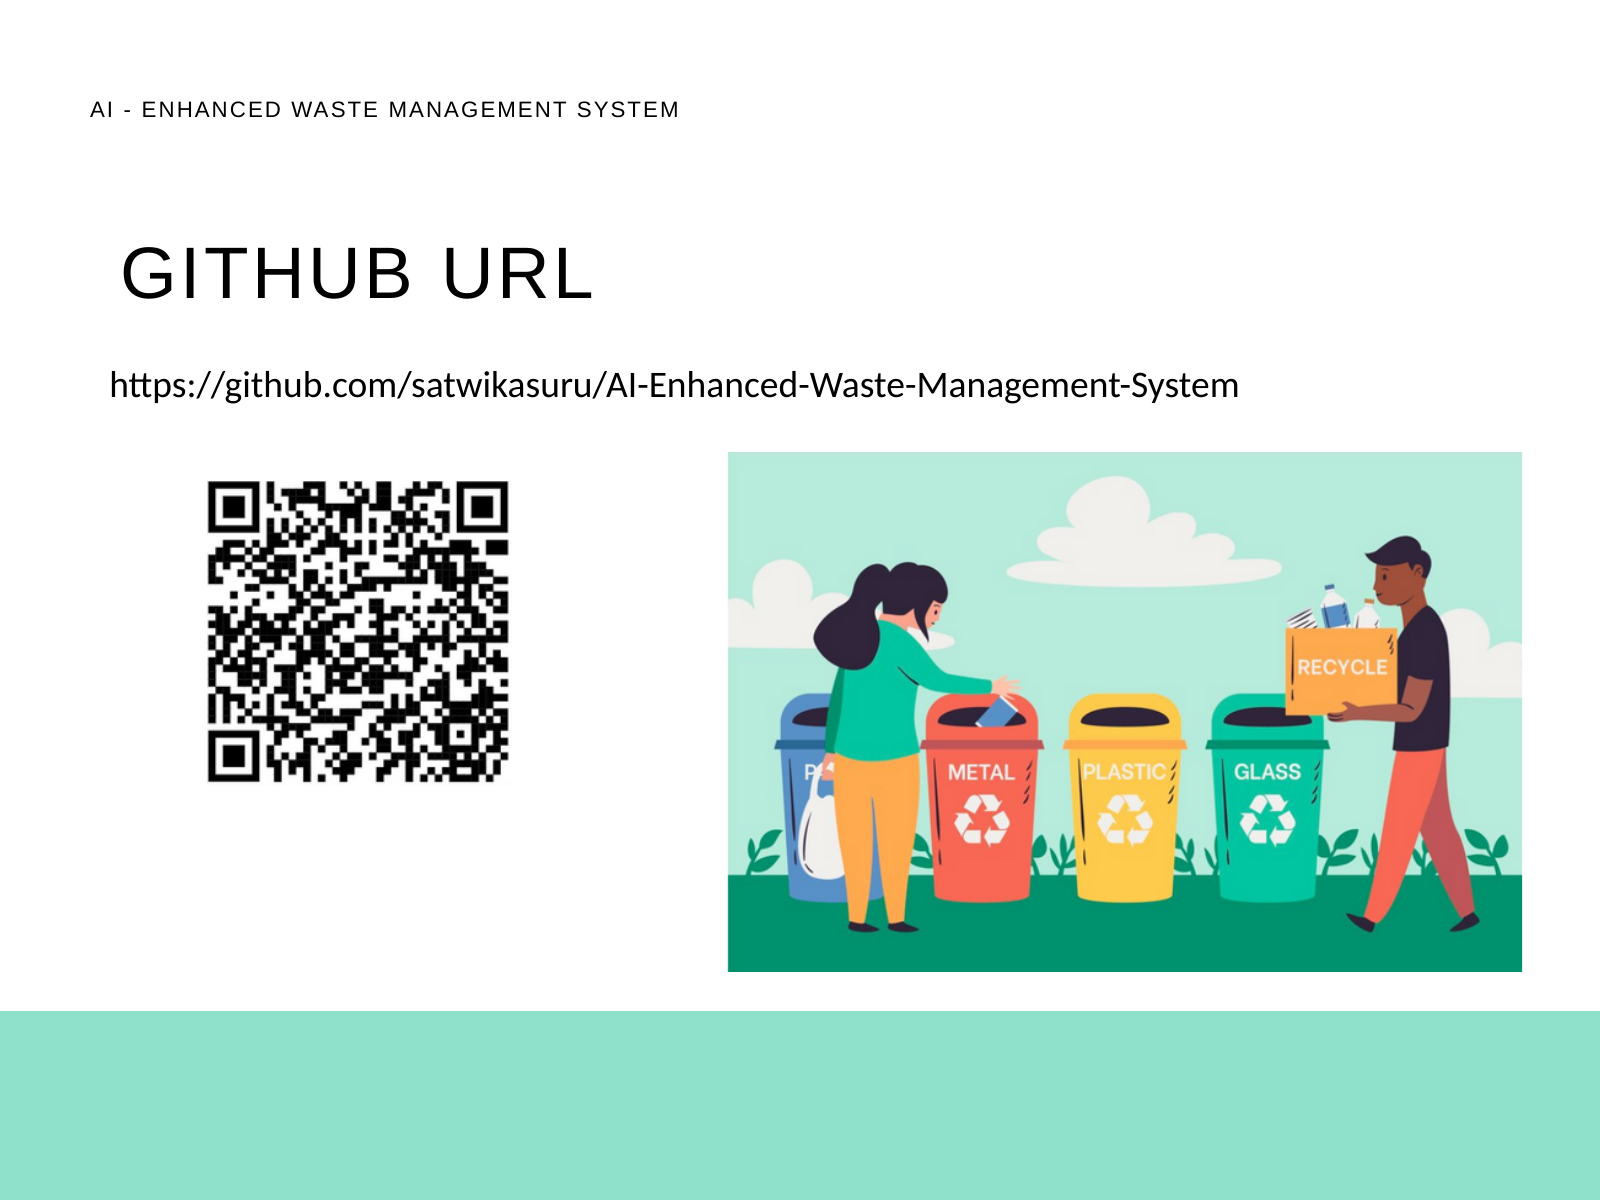

AI - ENHANCED WASTE MANAGEMENT SYSTEM
GITHUB URL
https://github.com/satwikasuru/AI-Enhanced-Waste-Management-System